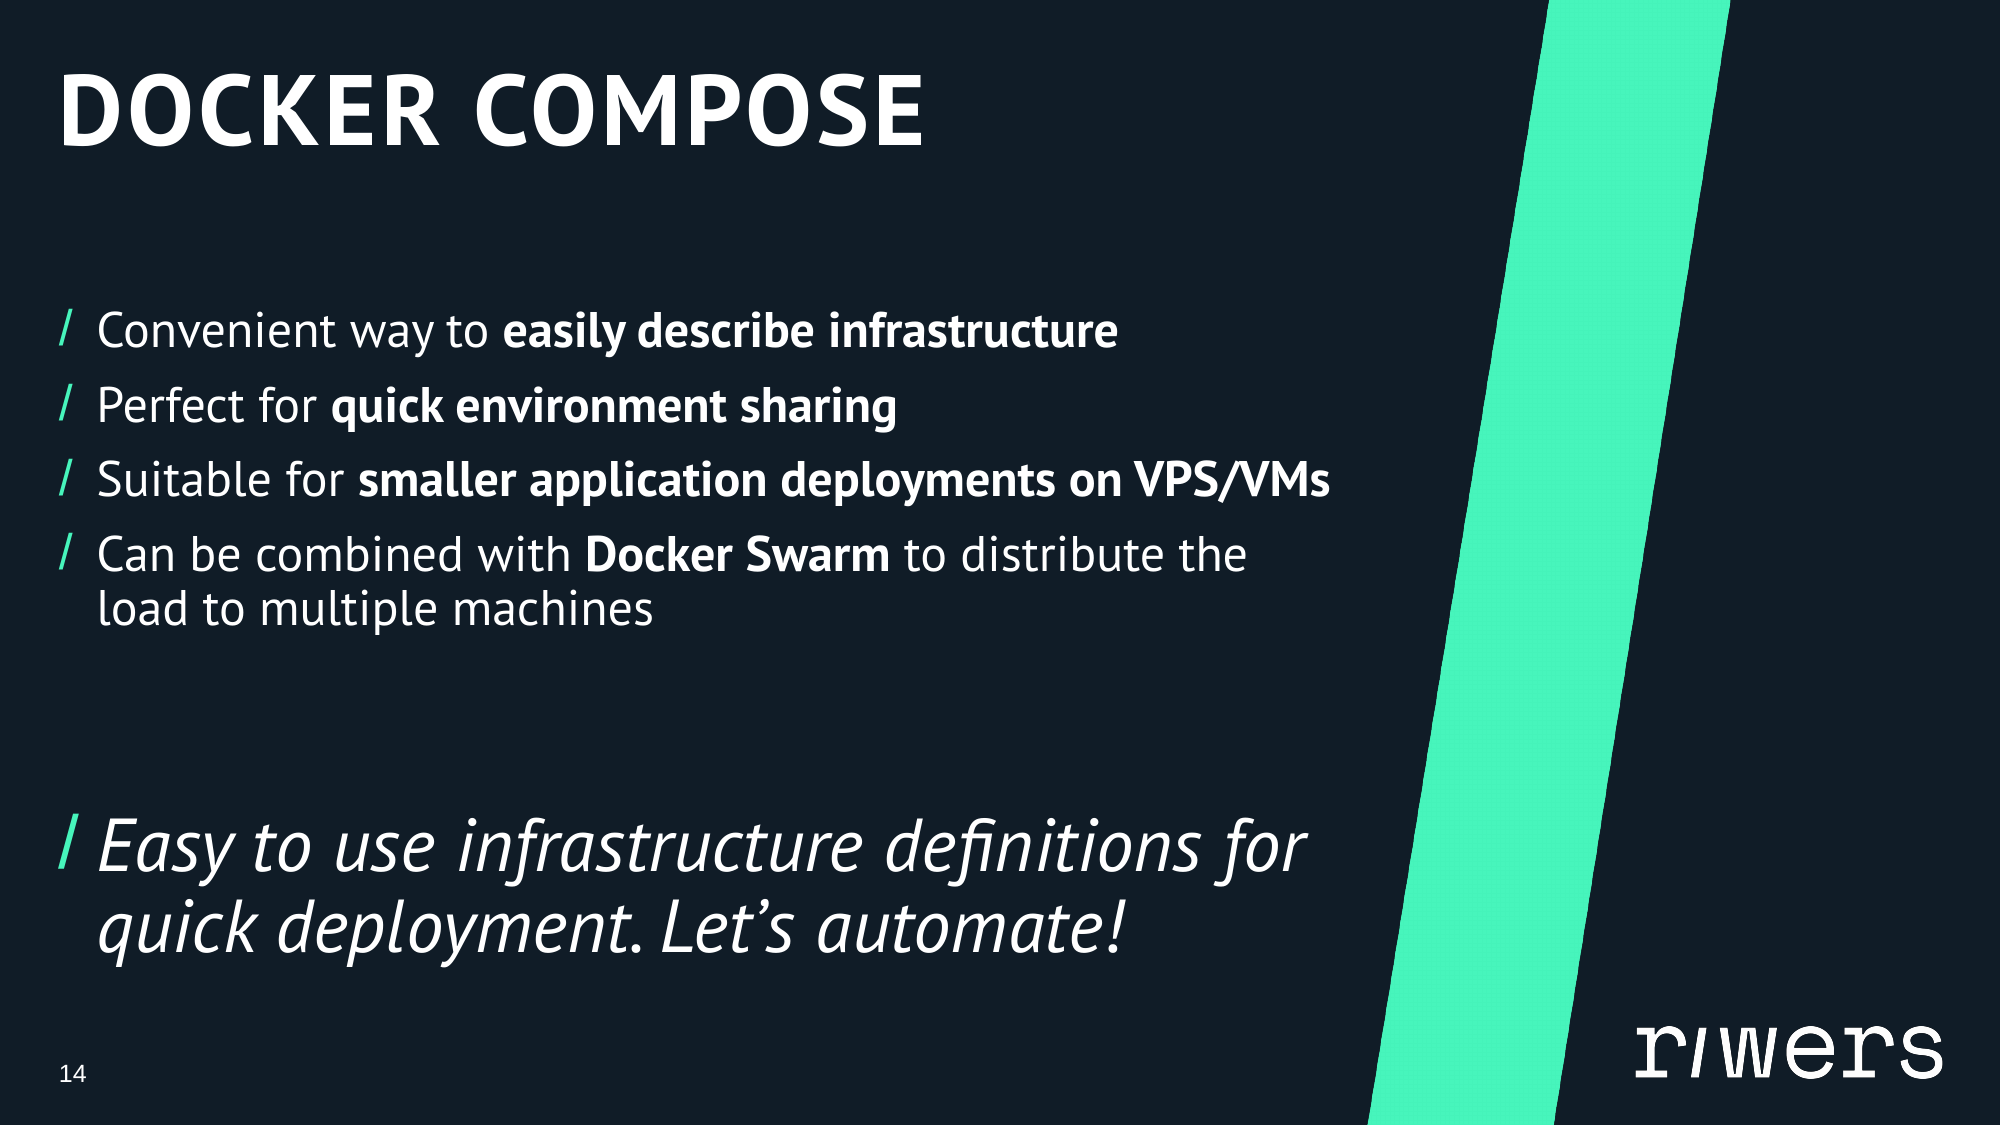

# Docker Compose
Convenient way to easily describe infrastructure
Perfect for quick environment sharing
Suitable for smaller application deployments on VPS/VMs
Can be combined with Docker Swarm to distribute the load to multiple machines

Easy to use infrastructure definitions for quick deployment. Let’s automate!
14